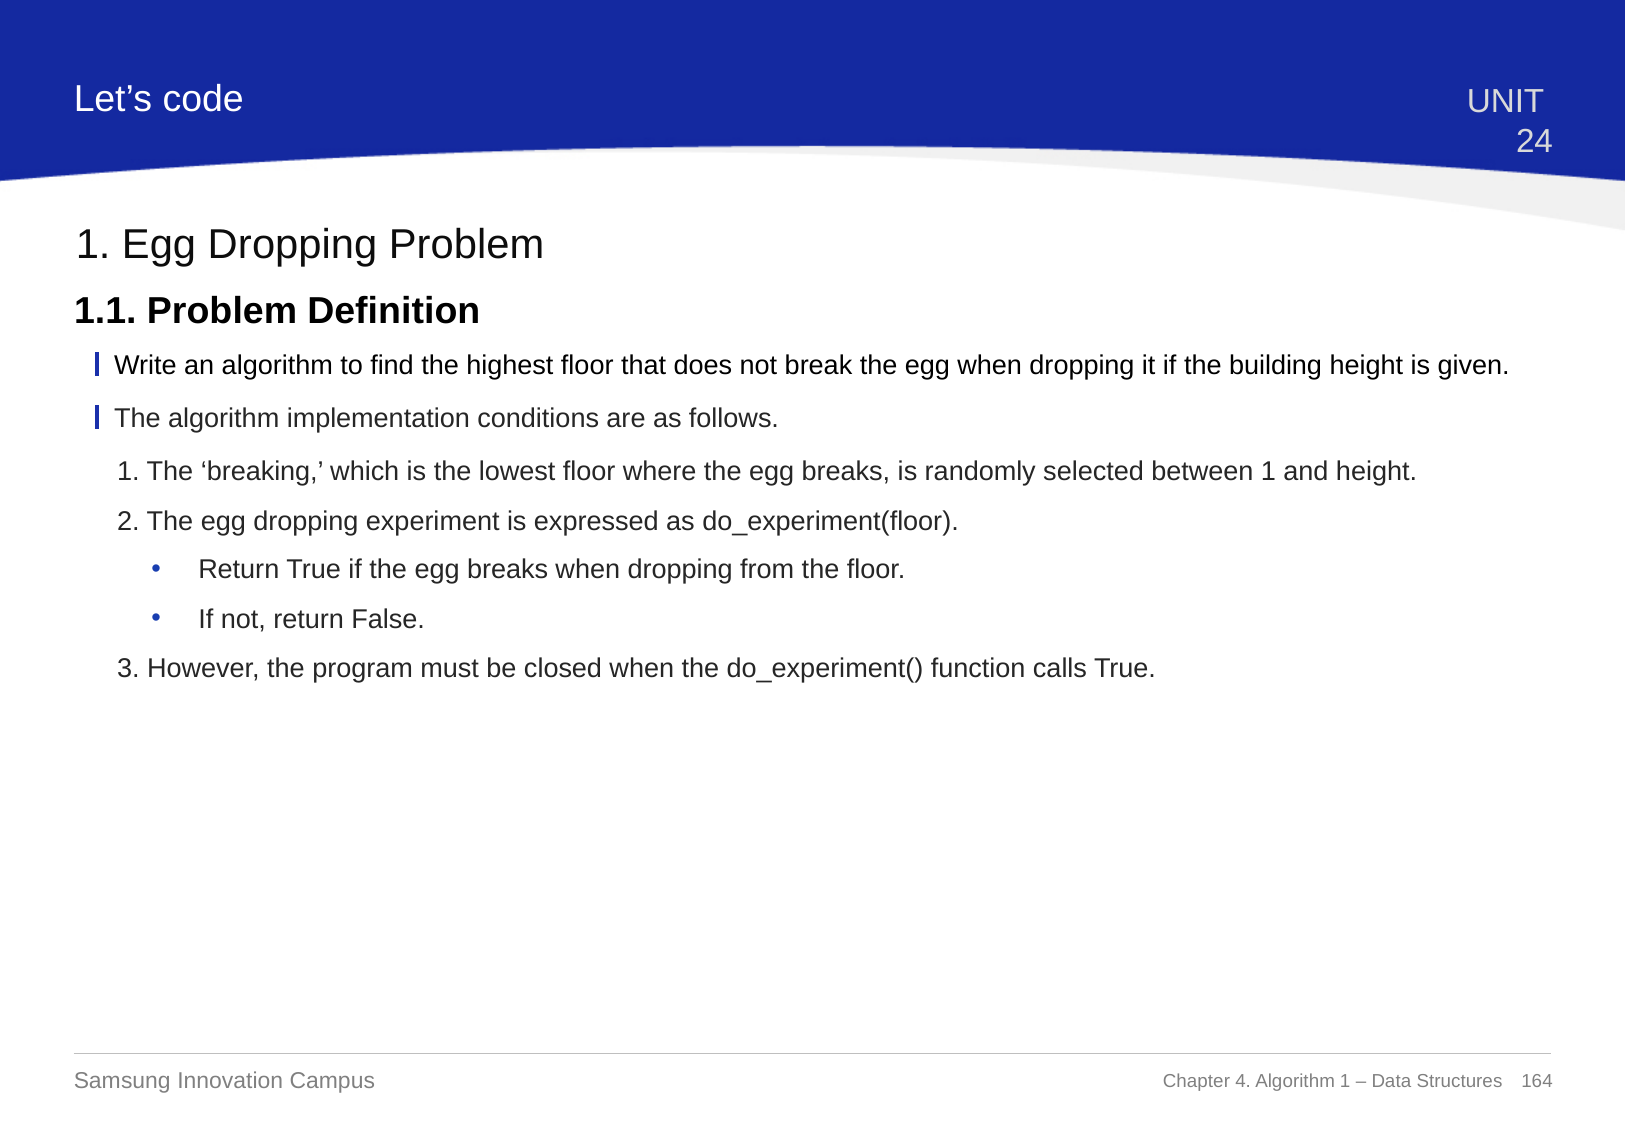

Let’s code
UNIT  24
1. Egg Dropping Problem
1.1. Problem Definition
Write an algorithm to find the highest floor that does not break the egg when dropping it if the building height is given.
The algorithm implementation conditions are as follows.
1. The ‘breaking,’ which is the lowest floor where the egg breaks, is randomly selected between 1 and height.
2. The egg dropping experiment is expressed as do_experiment(floor).

3. However, the program must be closed when the do_experiment() function calls True.
Return True if the egg breaks when dropping from the floor.
If not, return False.